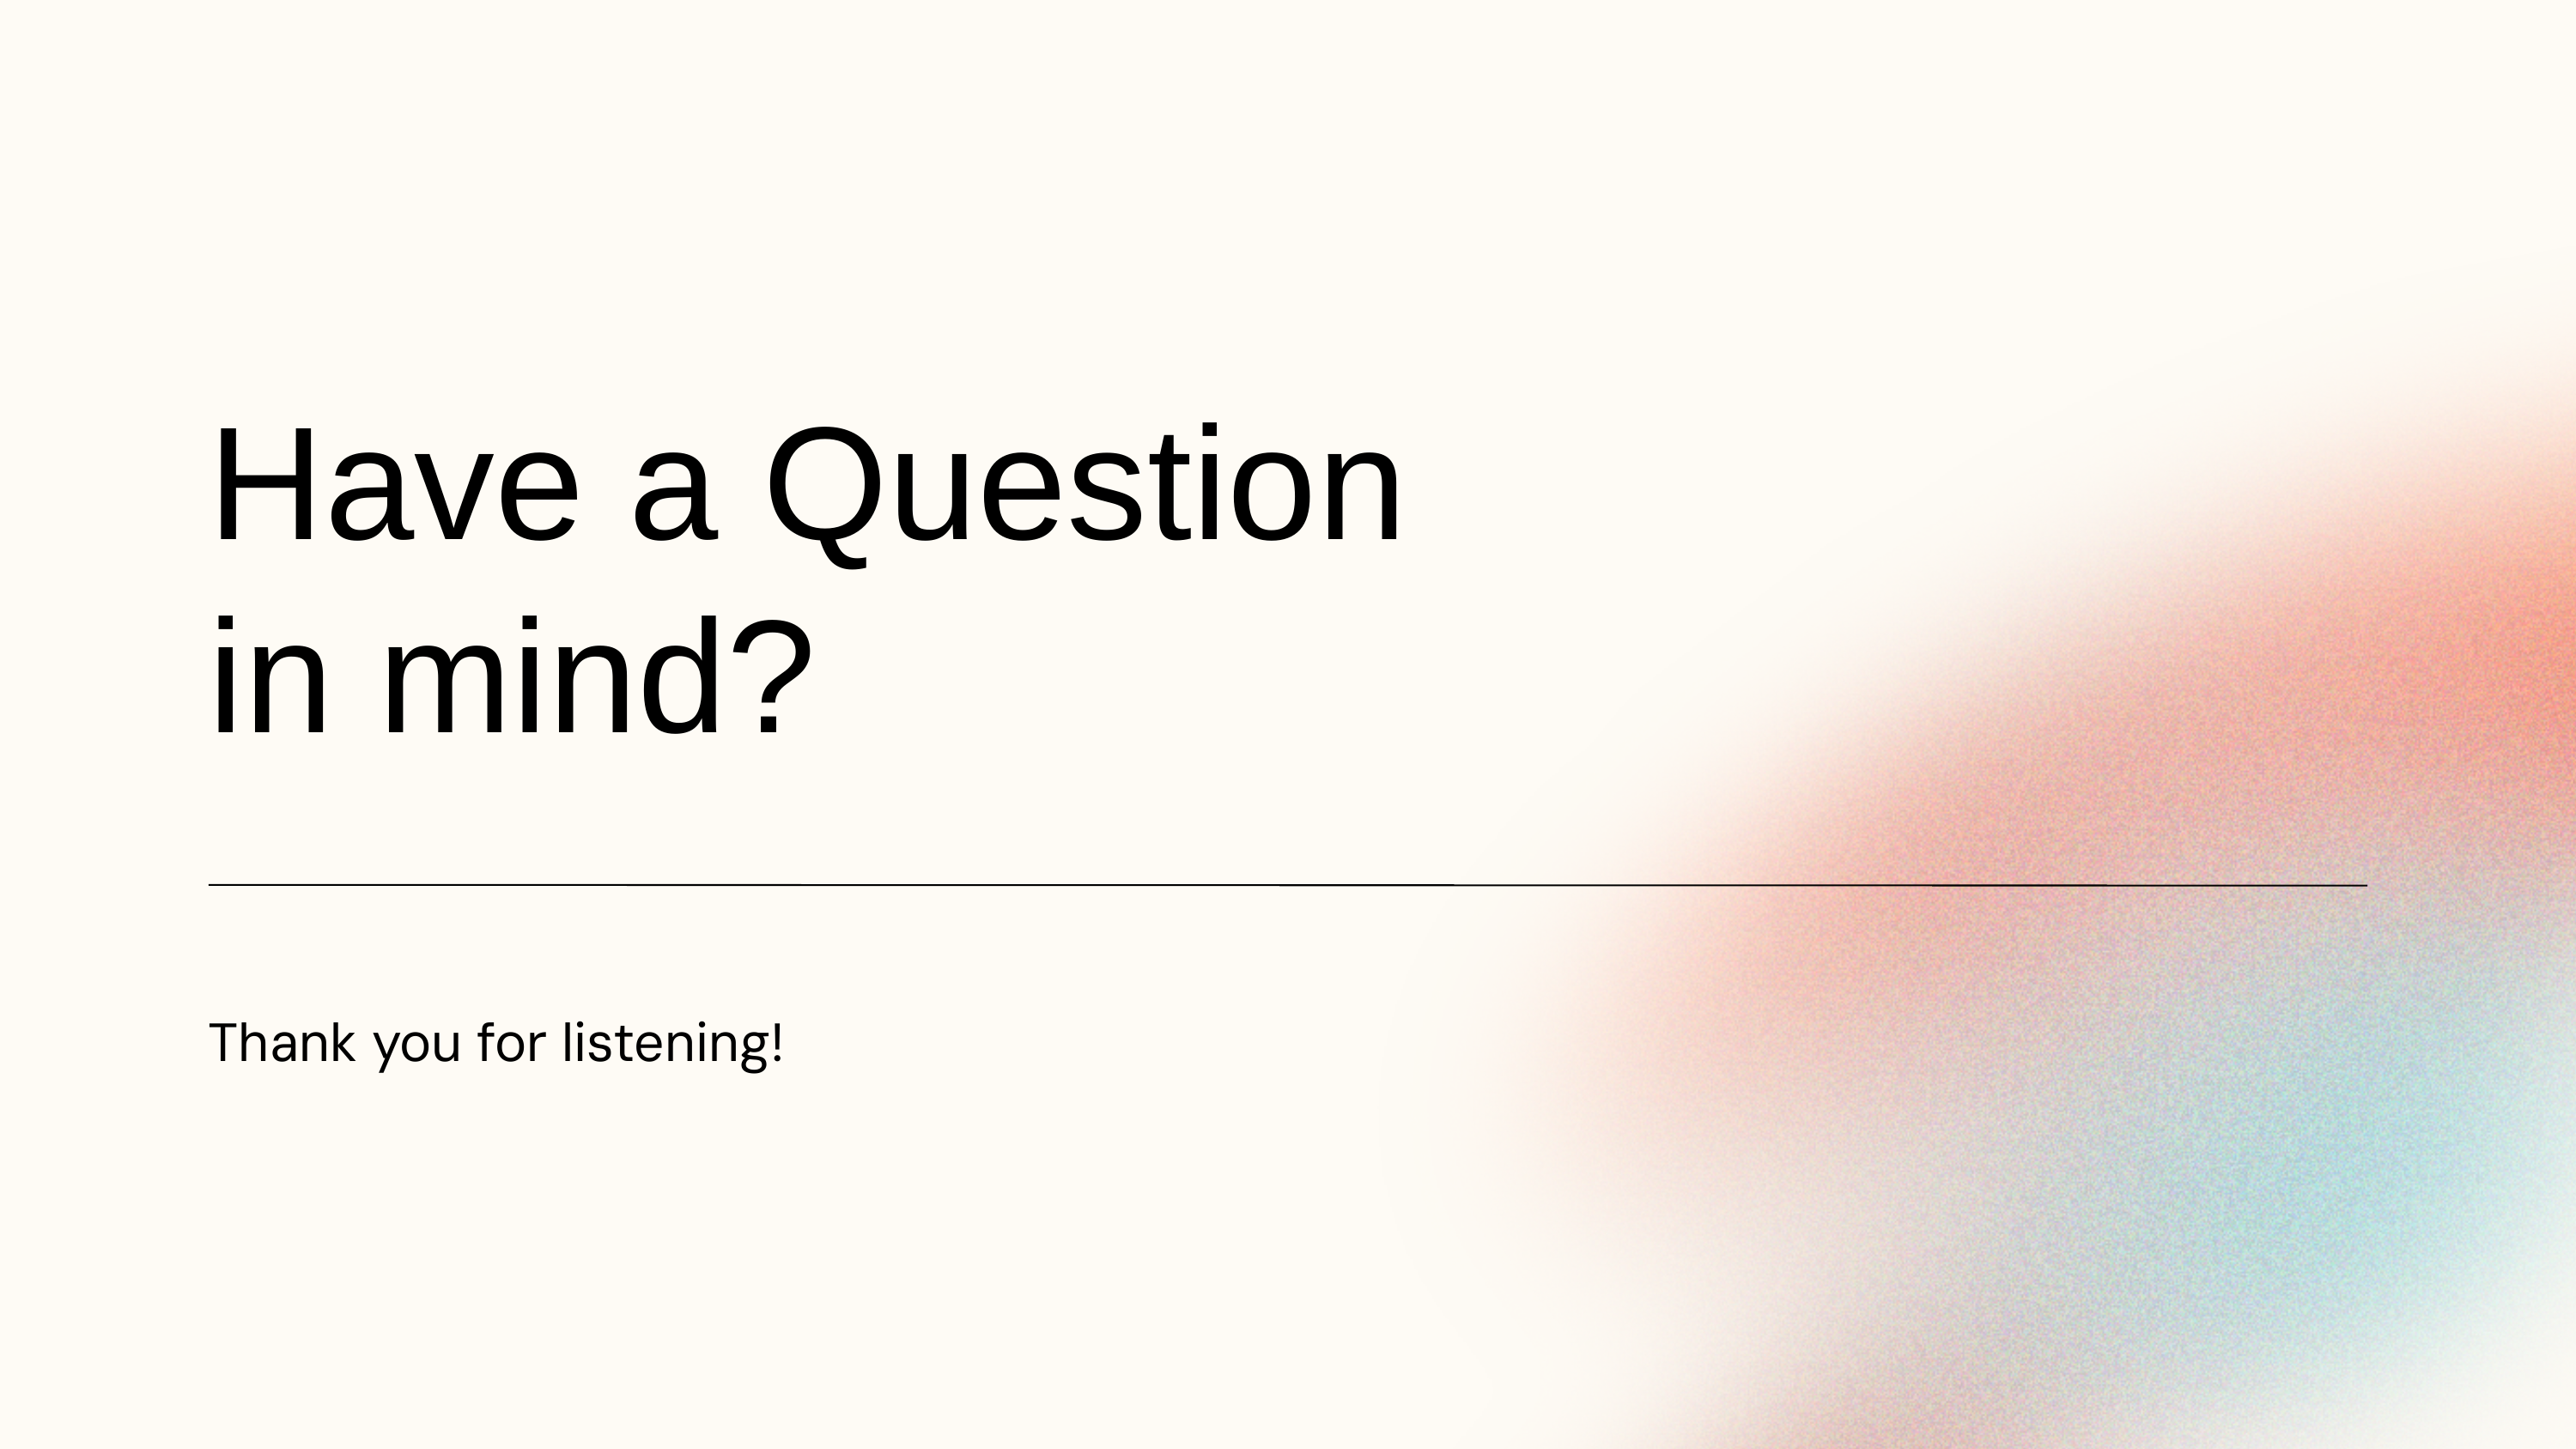

Have a Question in mind?

Thank you for listening!